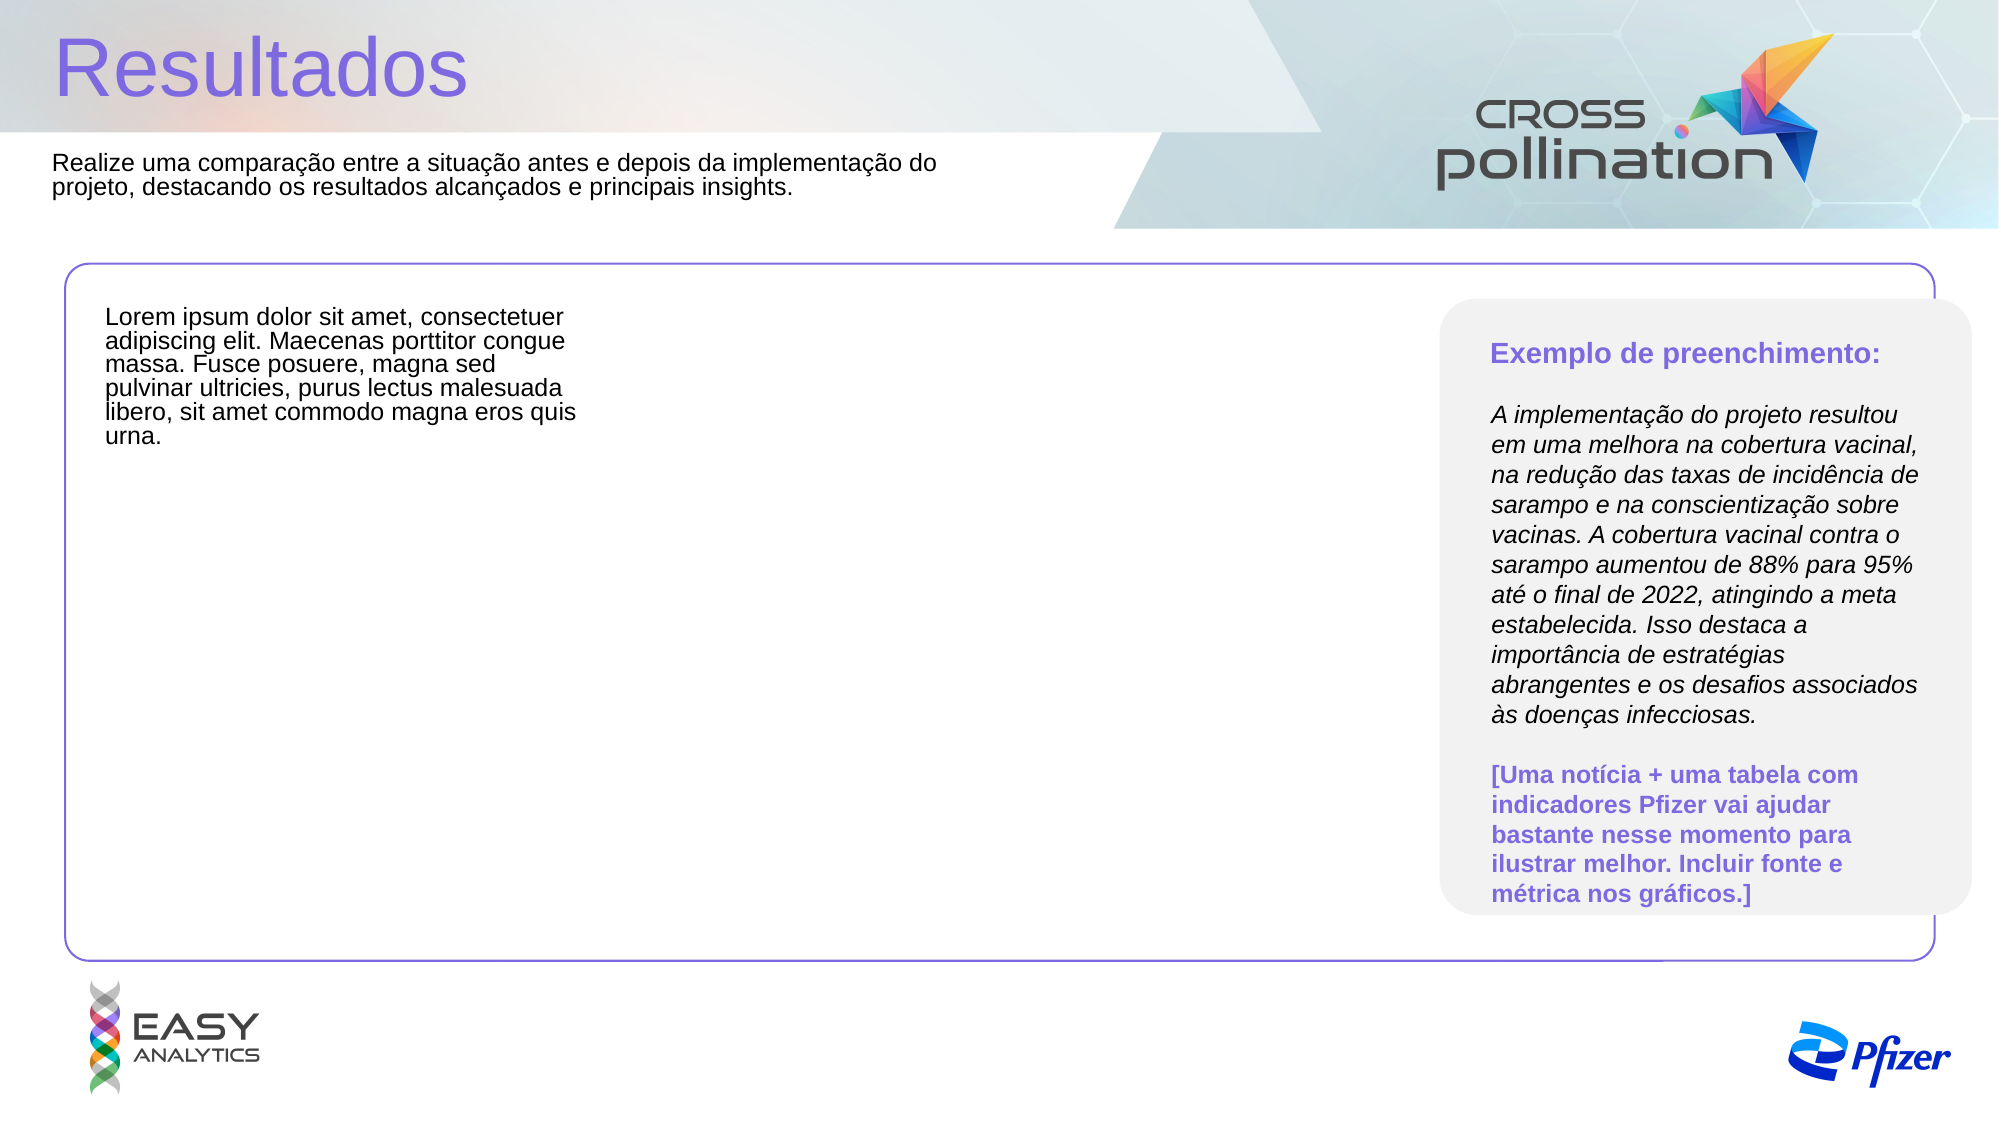

Resultados
Realize uma comparação entre a situação antes e depois da implementação do projeto, destacando os resultados alcançados e principais insights.

Lorem ipsum dolor sit amet, consectetuer adipiscing elit. Maecenas porttitor congue massa. Fusce posuere, magna sed pulvinar ultricies, purus lectus malesuada libero, sit amet commodo magna eros quis urna.

Exemplo de preenchimento:
A implementação do projeto resultou em uma melhora na cobertura vacinal, na redução das taxas de incidência de sarampo e na conscientização sobre vacinas. A cobertura vacinal contra o sarampo aumentou de 88% para 95% até o final de 2022, atingindo a meta estabelecida. Isso destaca a importância de estratégias abrangentes e os desafios associados às doenças infecciosas.

[Uma notícia + uma tabela com indicadores Pfizer vai ajudar bastante nesse momento para ilustrar melhor. Incluir fonte e métrica nos gráficos.]